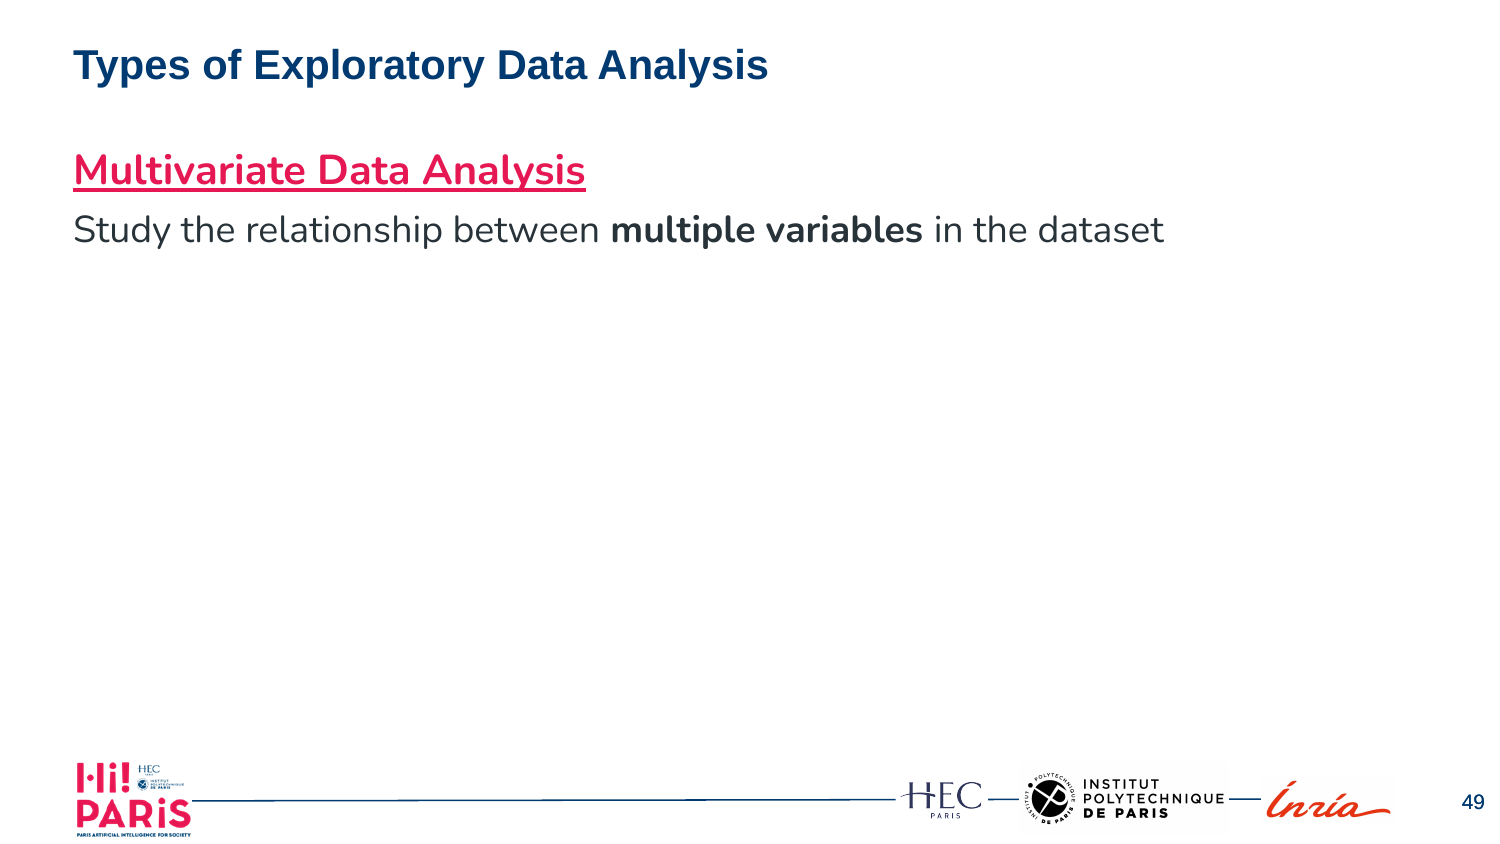

# Types of Exploratory Data Analysis
Multivariate Data Analysis
Study the relationship between multiple variables in the dataset